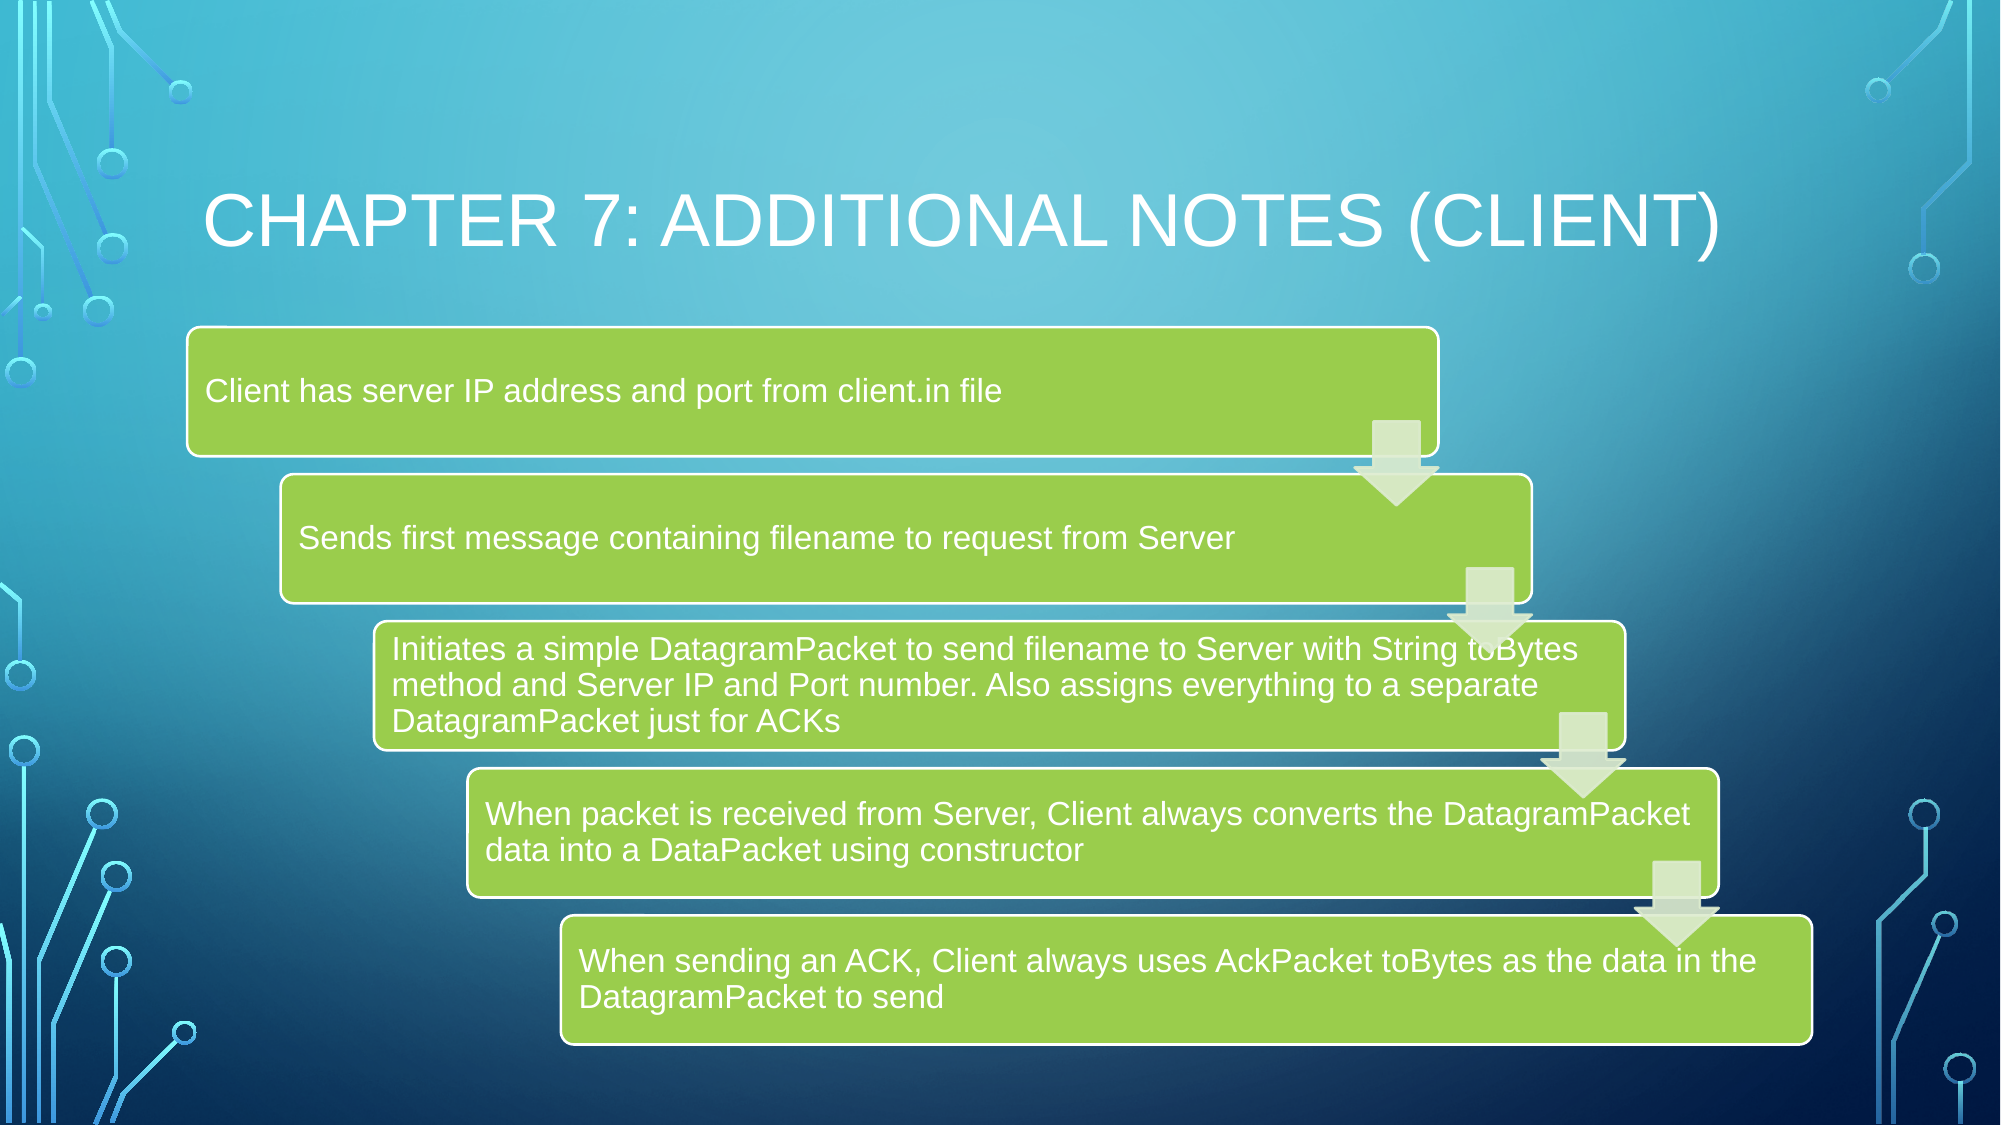

# Chapter 7: additional notes (CLIENT)
Client has server IP address and port from client.in file
Sends first message containing filename to request from Server
Initiates a simple DatagramPacket to send filename to Server with String toBytes method and Server IP and Port number. Also assigns everything to a separate DatagramPacket just for ACKs
When packet is received from Server, Client always converts the DatagramPacket data into a DataPacket using constructor
When sending an ACK, Client always uses AckPacket toBytes as the data in the DatagramPacket to send